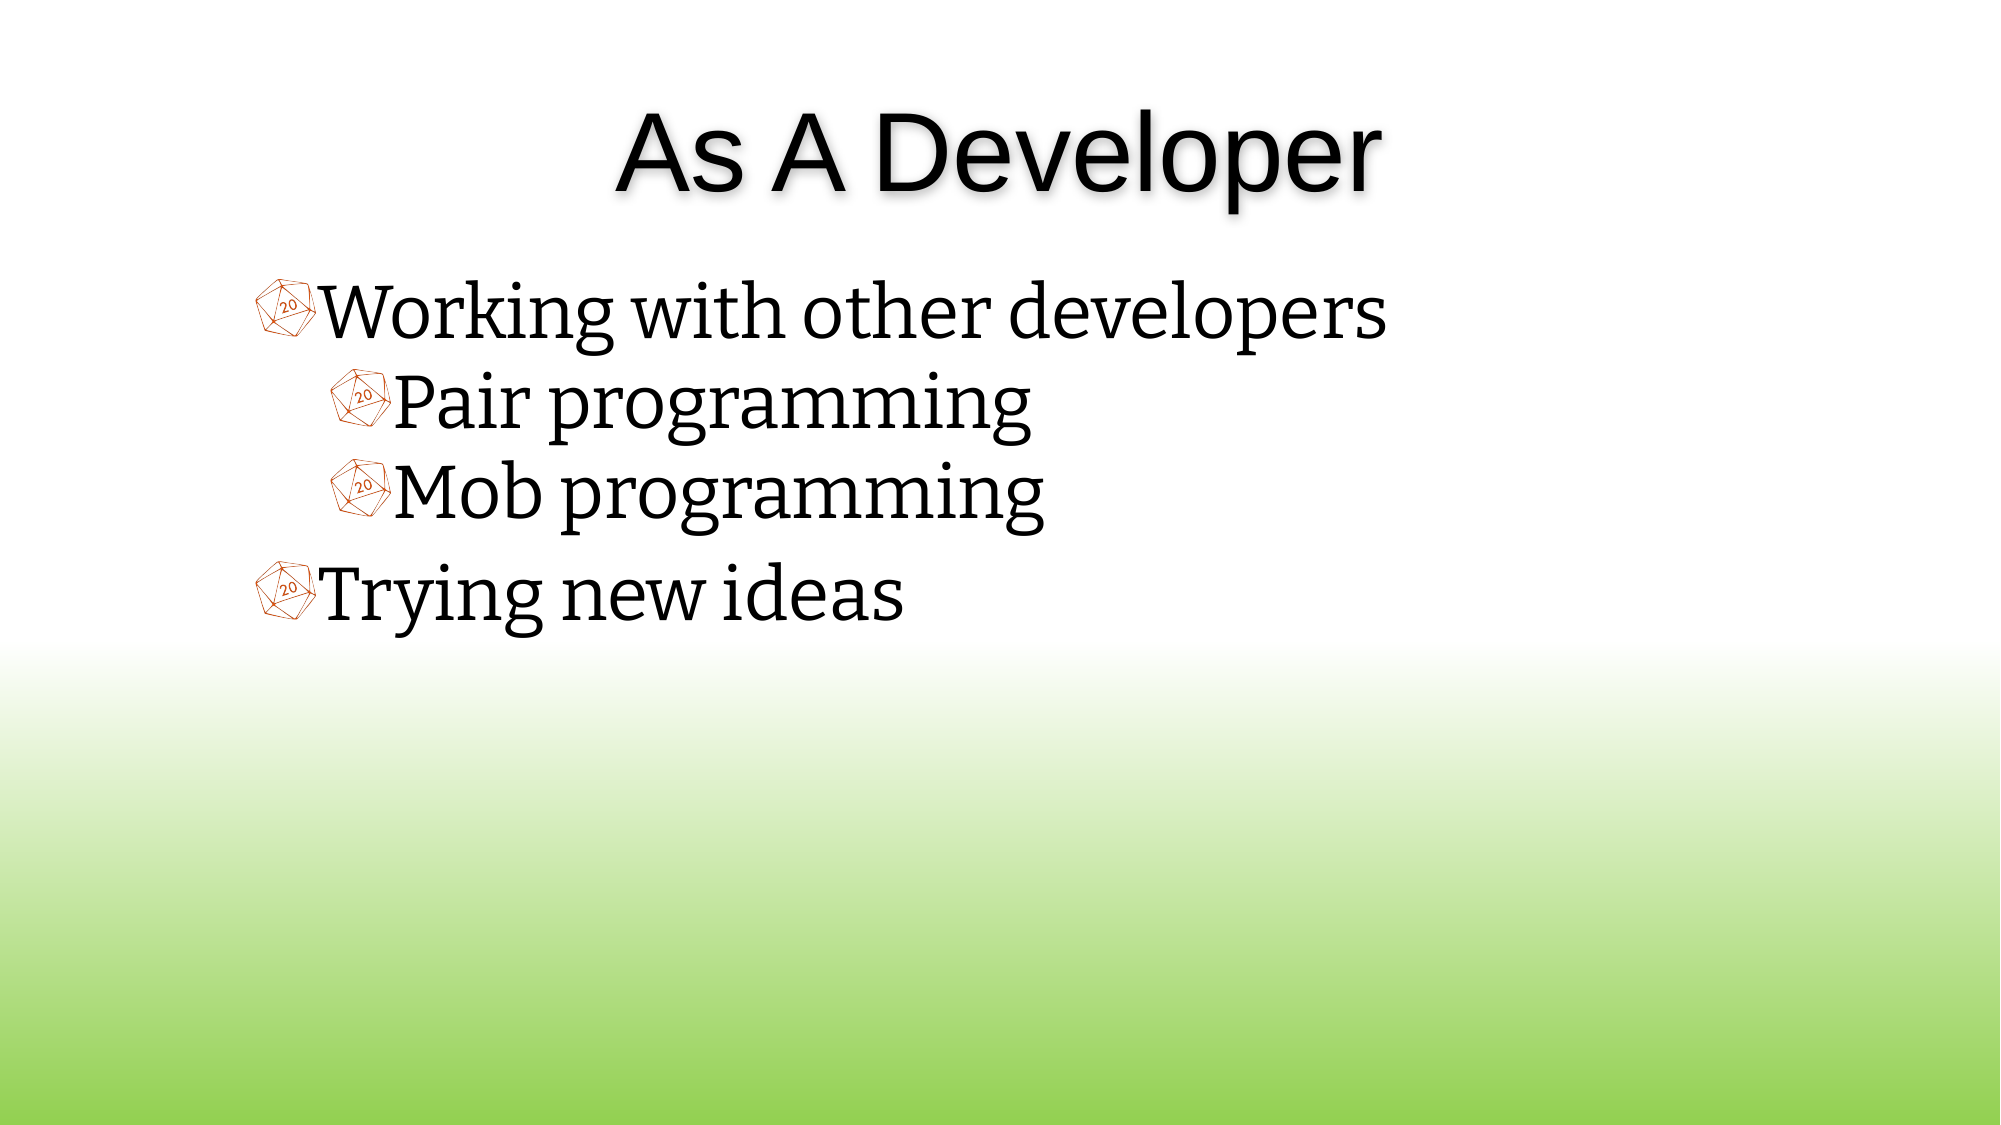

# As A Developer
Working with other developers
Pair programming
Mob programming
Trying new ideas